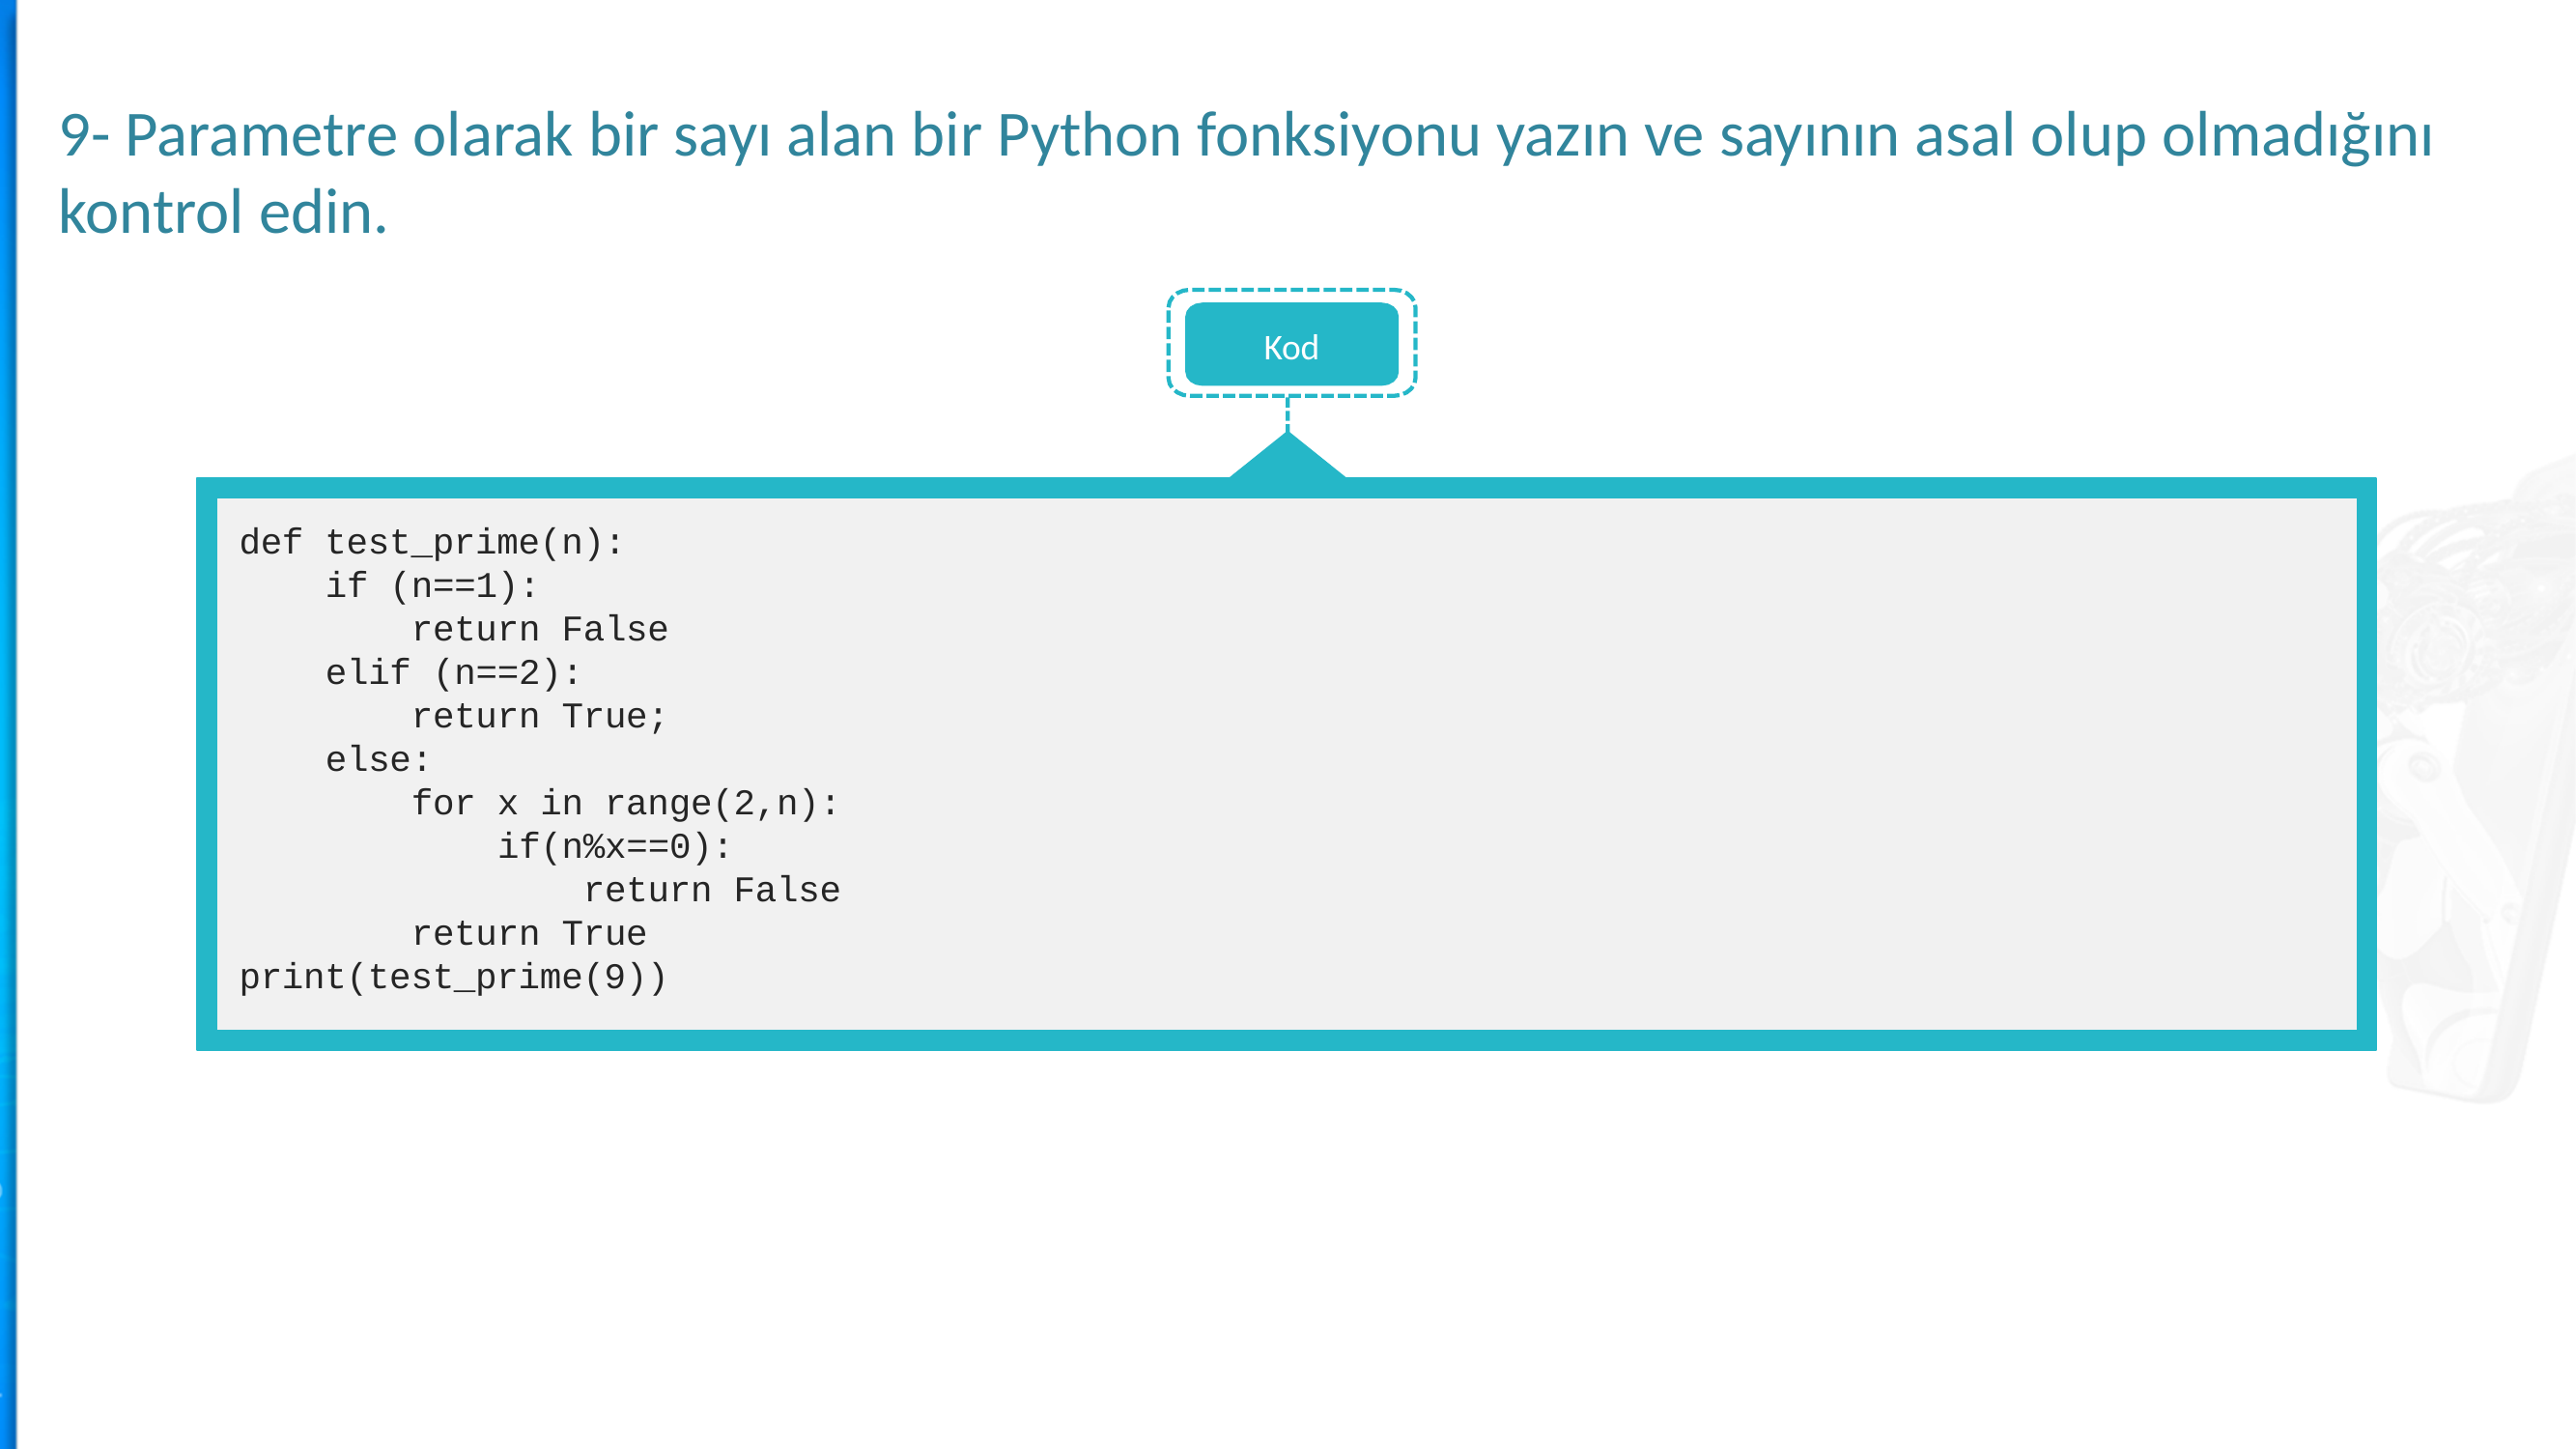

9- Parametre olarak bir sayı alan bir Python fonksiyonu yazın ve sayının asal olup olmadığını kontrol edin.

Kod

def test_prime(n):
    if (n==1):
        return False
    elif (n==2):
        return True;
    else:
        for x in range(2,n):
            if(n%x==0):
                return False
        return True
print(test_prime(9))